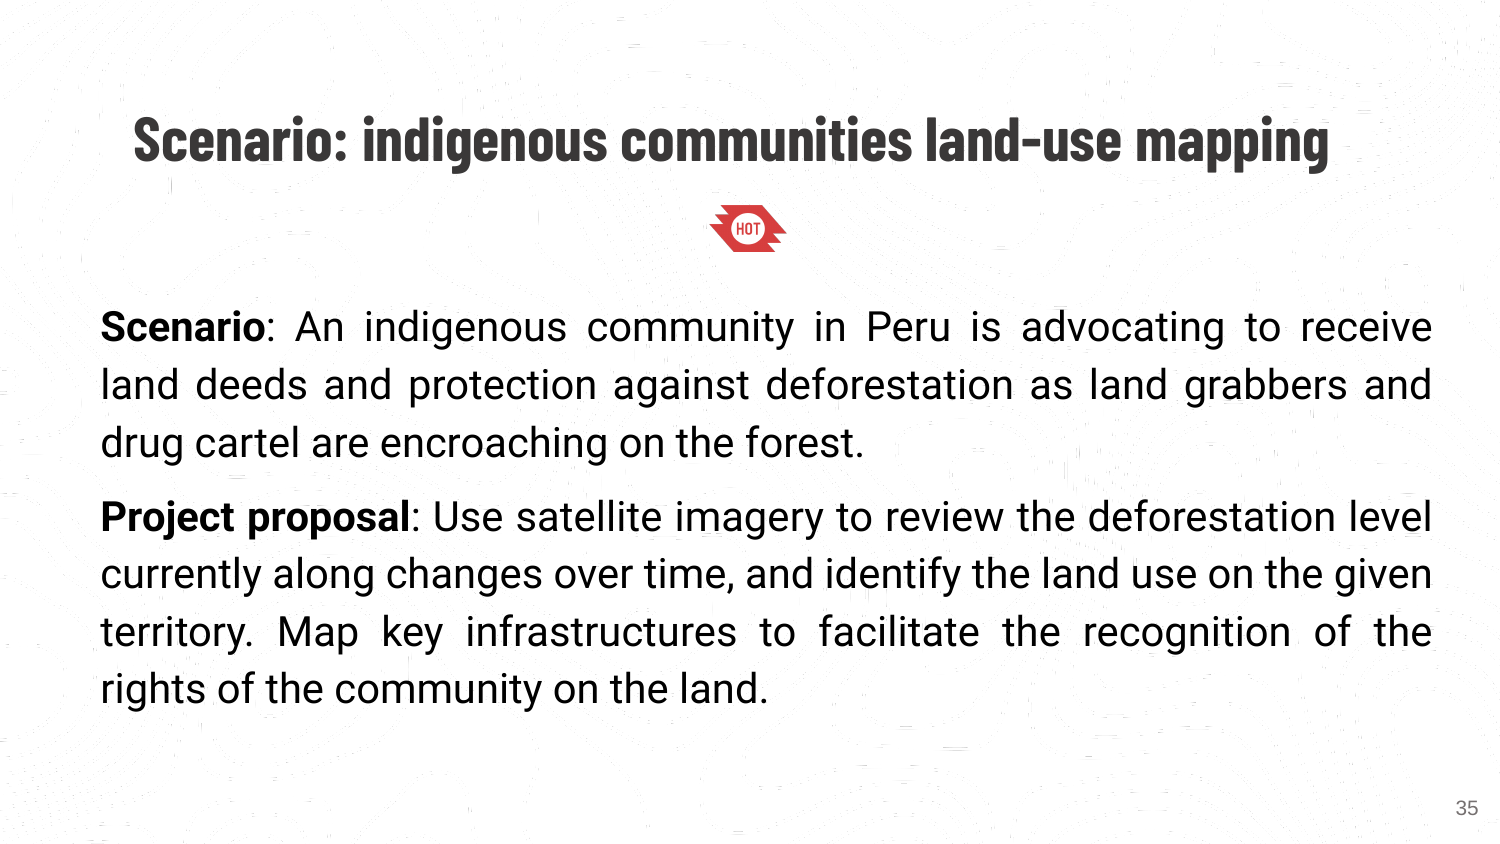

Scenario: indigenous communities land-use mapping
Scenario: An indigenous community in Peru is advocating to receive land deeds and protection against deforestation as land grabbers and drug cartel are encroaching on the forest.
Project proposal: Use satellite imagery to review the deforestation level currently along changes over time, and identify the land use on the given territory. Map key infrastructures to facilitate the recognition of the rights of the community on the land.
35